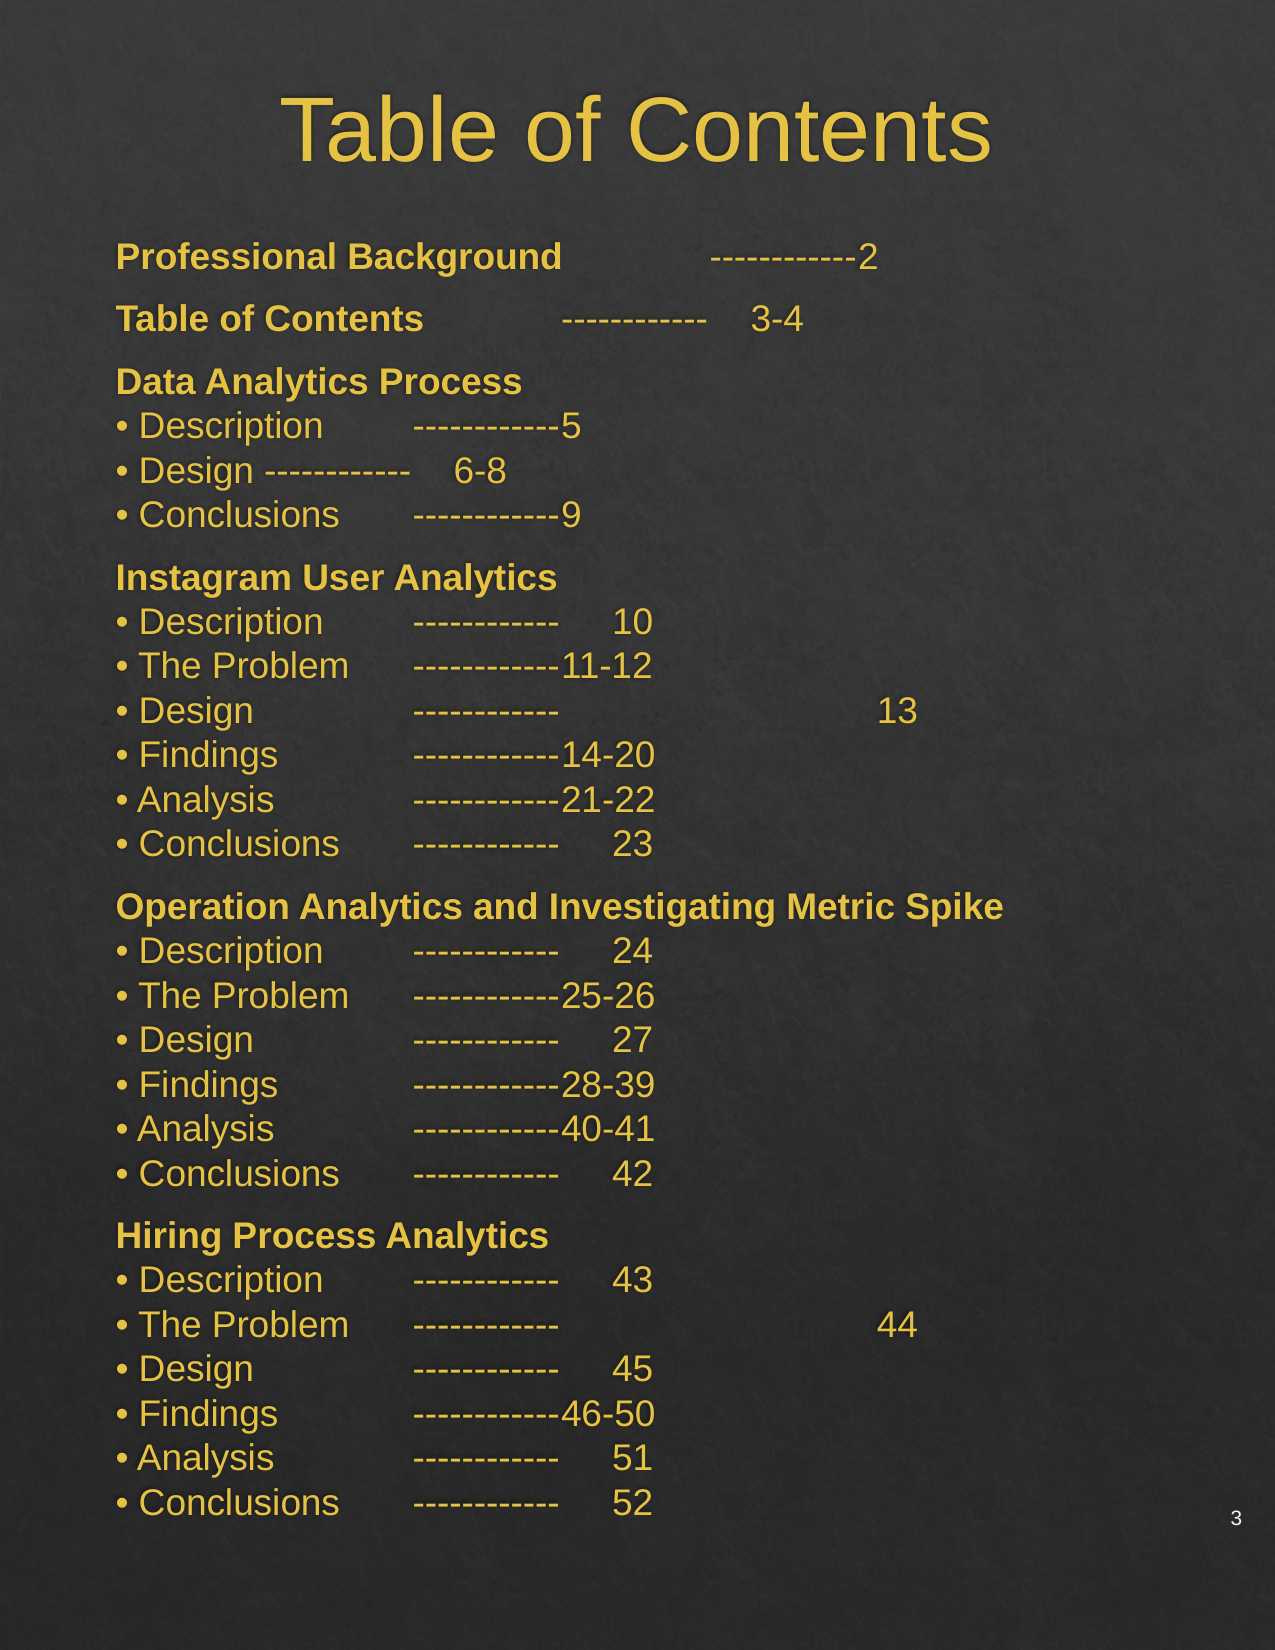

# Table of Contents
Professional Background			------------					2
Table of Contents					------------				    3-4
Data Analytics Process
	• Description 					------------					5
	• Design						------------				    6-8
	• Conclusions					------------					9
Instagram User Analytics
	• Description 					------------				     10
	• The Problem					------------				11-12
	• Design 						------------                               13
	• Findings 						------------				14-20
	• Analysis 						------------				21-22
	• Conclusions 					------------				     23
Operation Analytics and Investigating Metric Spike
	• Description 					------------				     24
	• The Problem 					------------				25-26
	• Design 						------------				     27
	• Findings 						------------				28-39
	• Analysis 						------------				40-41
	• Conclusions 					------------				     42
Hiring Process Analytics
	• Description 					------------				     43
	• The Problem 					------------                               44
	• Design 						------------				     45
	• Findings 						------------				46-50
	• Analysis 						------------				     51
	• Conclusions 					------------				     52
3